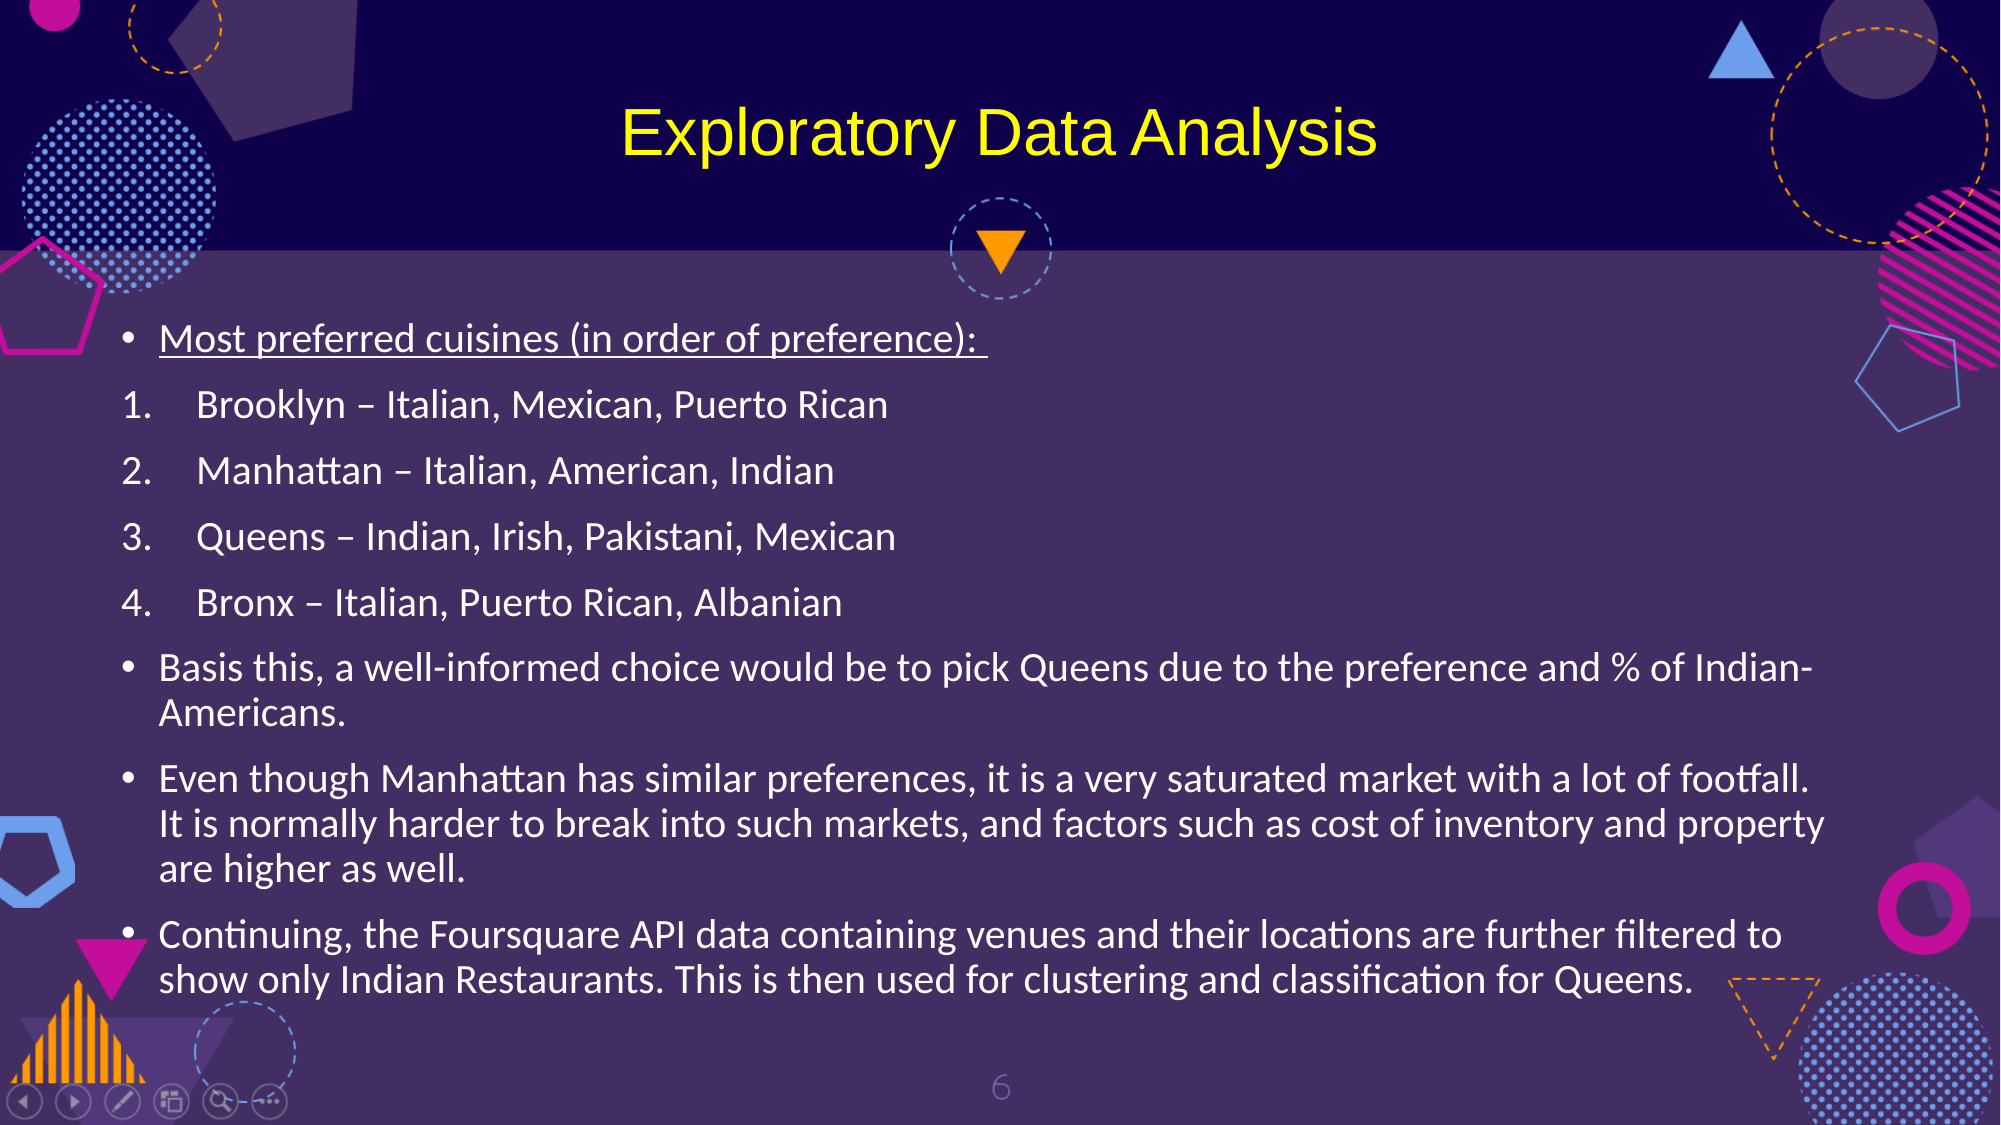

# Exploratory Data Analysis
Most preferred cuisines (in order of preference):
Brooklyn – Italian, Mexican, Puerto Rican
Manhattan – Italian, American, Indian
Queens – Indian, Irish, Pakistani, Mexican
Bronx – Italian, Puerto Rican, Albanian
Basis this, a well-informed choice would be to pick Queens due to the preference and % of Indian-Americans.
Even though Manhattan has similar preferences, it is a very saturated market with a lot of footfall. It is normally harder to break into such markets, and factors such as cost of inventory and property are higher as well.
Continuing, the Foursquare API data containing venues and their locations are further filtered to show only Indian Restaurants. This is then used for clustering and classification for Queens.